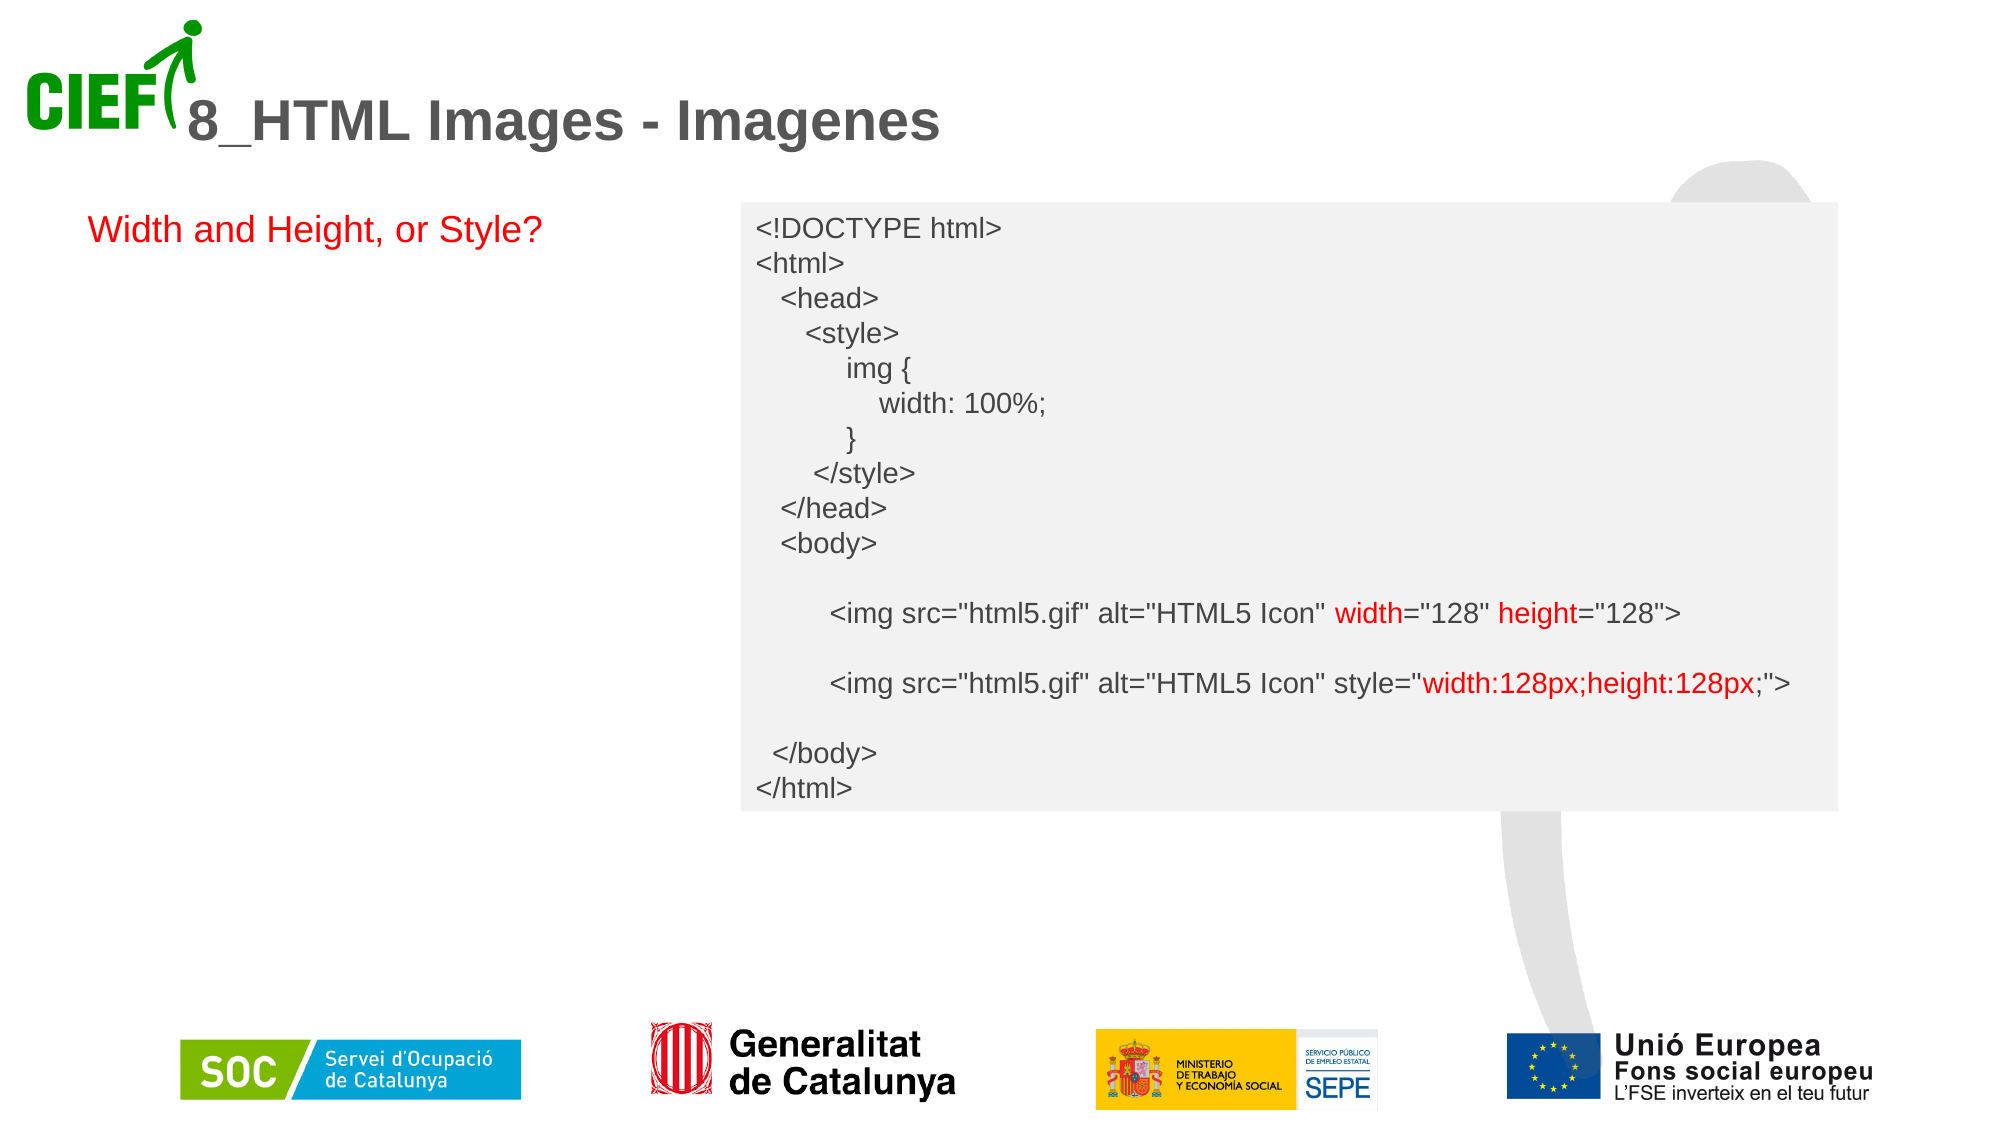

# 8_HTML Images - Imagenes
Width and Height, or Style?

<!DOCTYPE html>
<html>
   <head>
      <style>
           img {
               width: 100%;
           }
       </style>
   </head>
   <body>
         <img src="html5.gif" alt="HTML5 Icon" width="128" height="128">
         <img src="html5.gif" alt="HTML5 Icon" style="width:128px;height:128px;">
  </body>
</html>

64